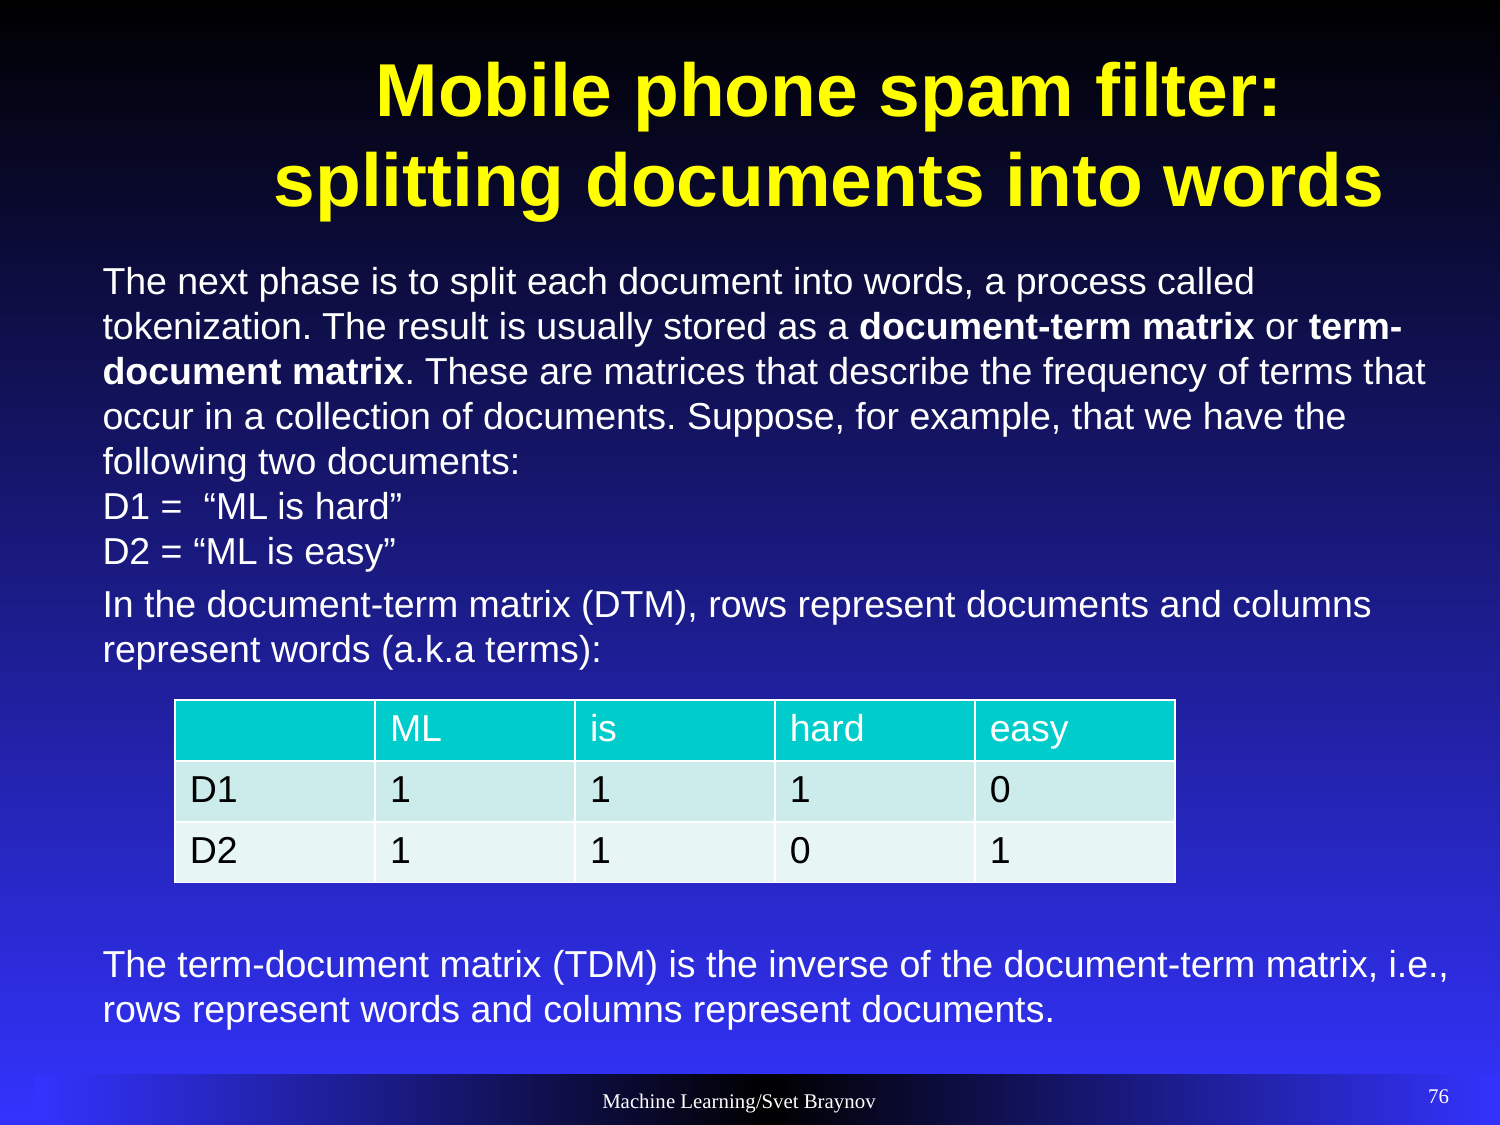

# Mobile phone spam filter: splitting documents into words
The next phase is to split each document into words, a process called tokenization. The result is usually stored as a document-term matrix or term-document matrix. These are matrices that describe the frequency of terms that occur in a collection of documents. Suppose, for example, that we have the following two documents:
D1 =  “ML is hard”
D2 = “ML is easy”
In the document-term matrix (DTM), rows represent documents and columns represent words (a.k.a terms):

The term-document matrix (TDM) is the inverse of the document-term matrix, i.e., rows represent words and columns represent documents.
|  | ML | is | hard | easy |
| --- | --- | --- | --- | --- |
| D1 | 1 | 1 | 1 | 0 |
| D2 | 1 | 1 | 0 | 1 |
76